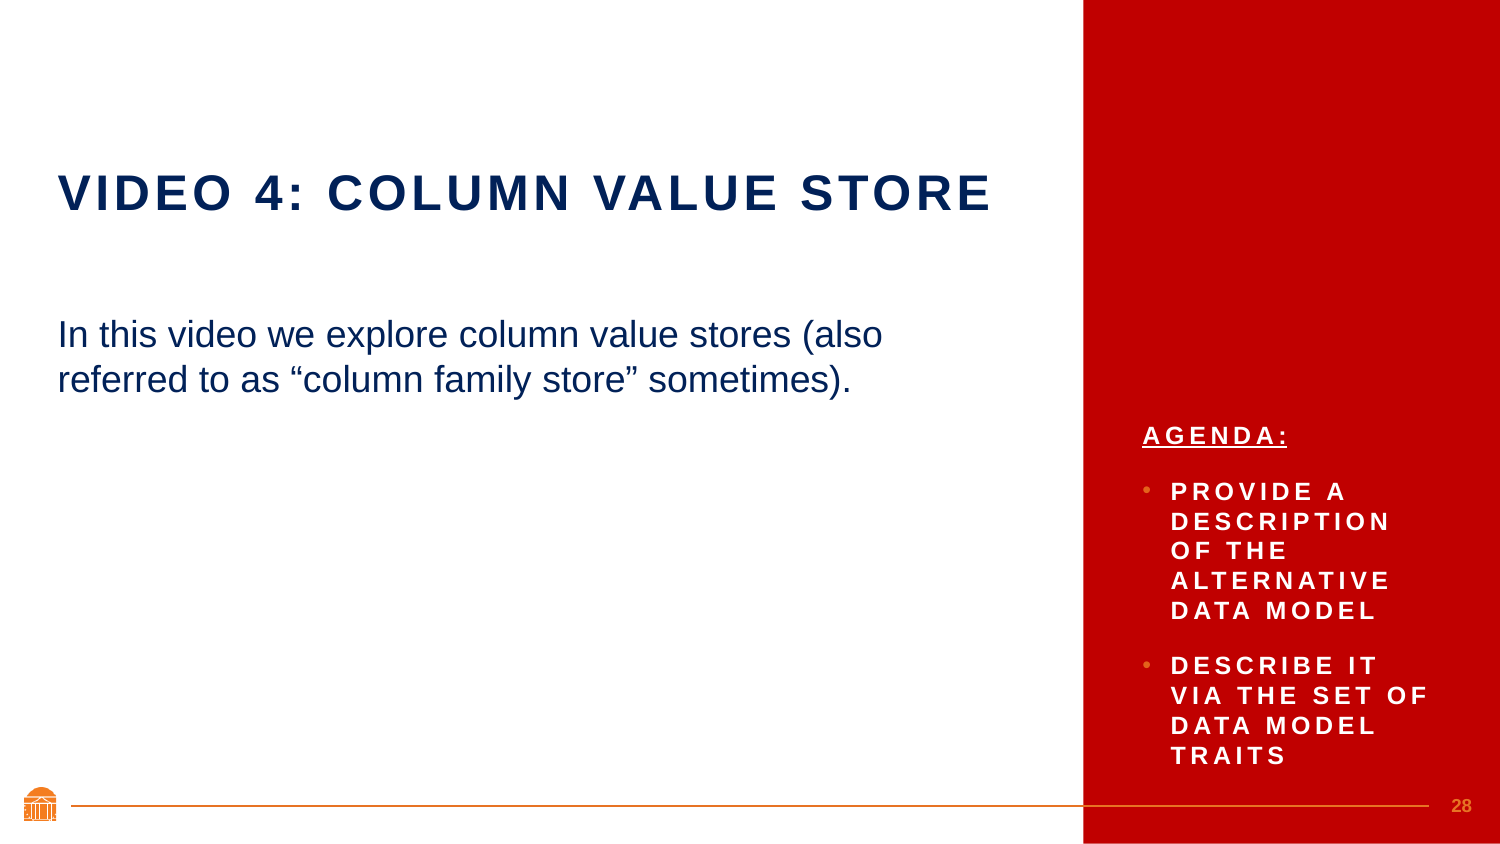

# Video 4: Column Value Store
Agenda:
Provide a Description of the Alternative Data Model
Describe it via the set of Data Model Traits
In this video we explore column value stores (also referred to as “column family store” sometimes).